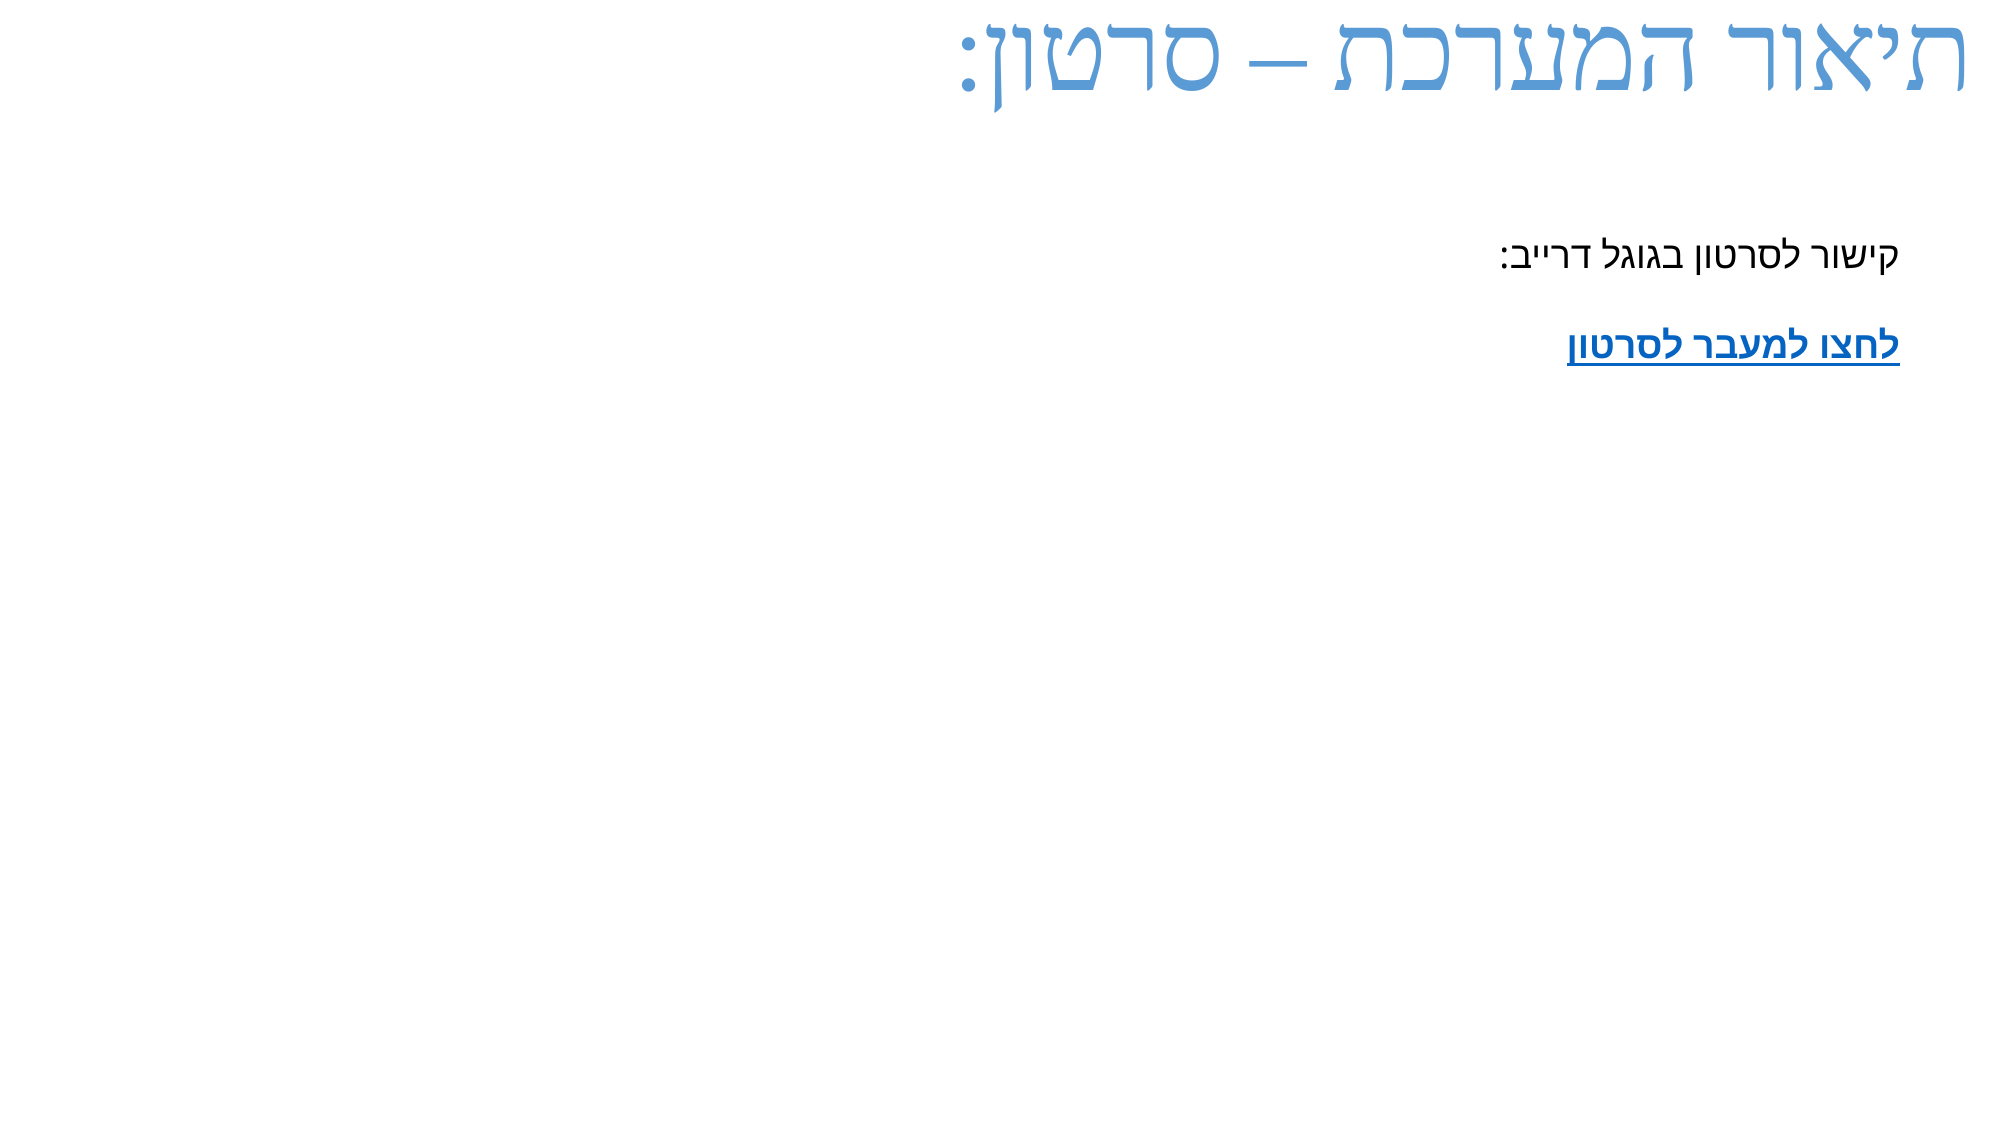

תיאור המערכת – סרטון:
קישור לסרטון בגוגל דרייב:

לחצו למעבר לסרטון